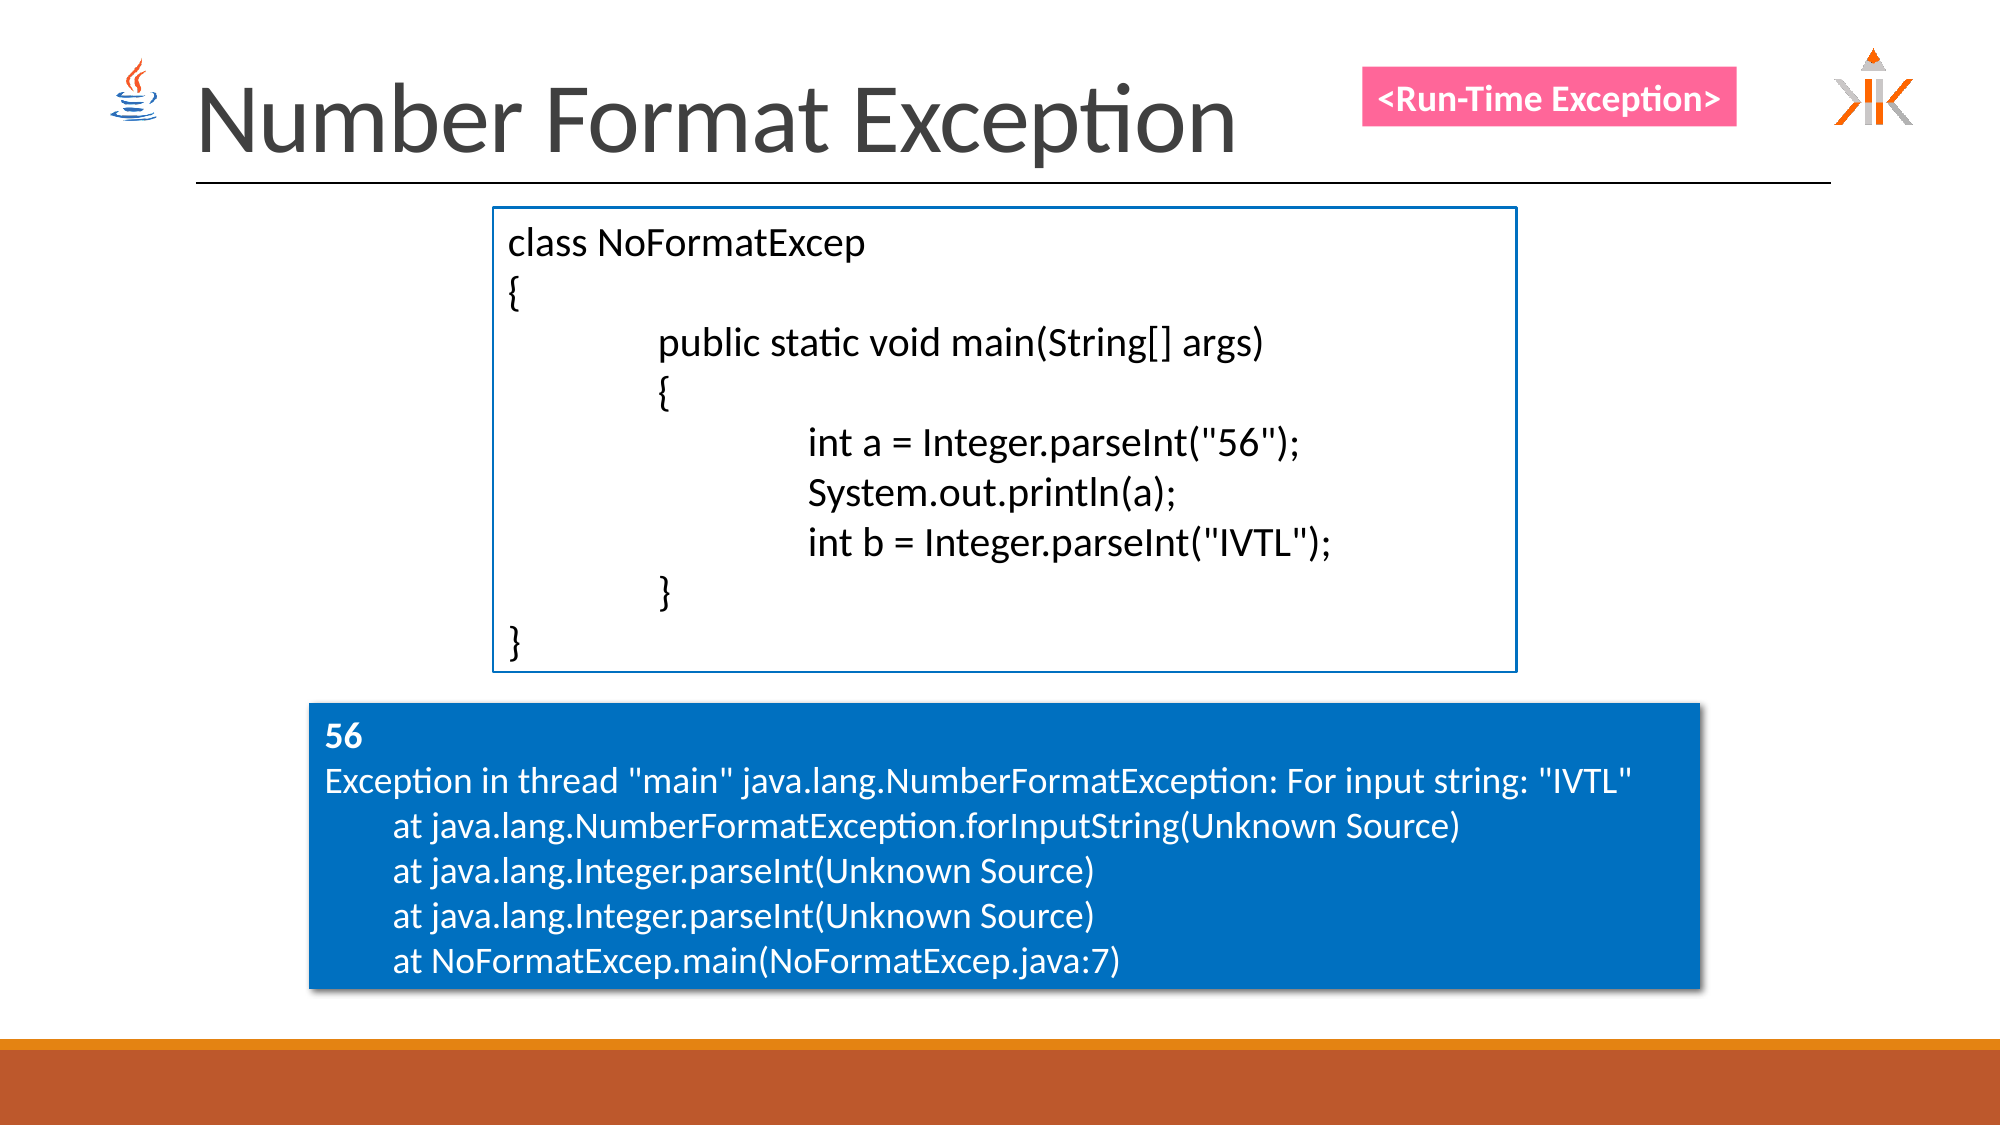

# Number Format Exception
<Run-Time Exception>
class NoFormatExcep
{
	public static void main(String[] args)
	{
		int a = Integer.parseInt("56");
		System.out.println(a);
		int b = Integer.parseInt("IVTL");
	}
}
56
Exception in thread "main" java.lang.NumberFormatException: For input string: "IVTL"
        at java.lang.NumberFormatException.forInputString(Unknown Source)
        at java.lang.Integer.parseInt(Unknown Source)
        at java.lang.Integer.parseInt(Unknown Source)
        at NoFormatExcep.main(NoFormatExcep.java:7)